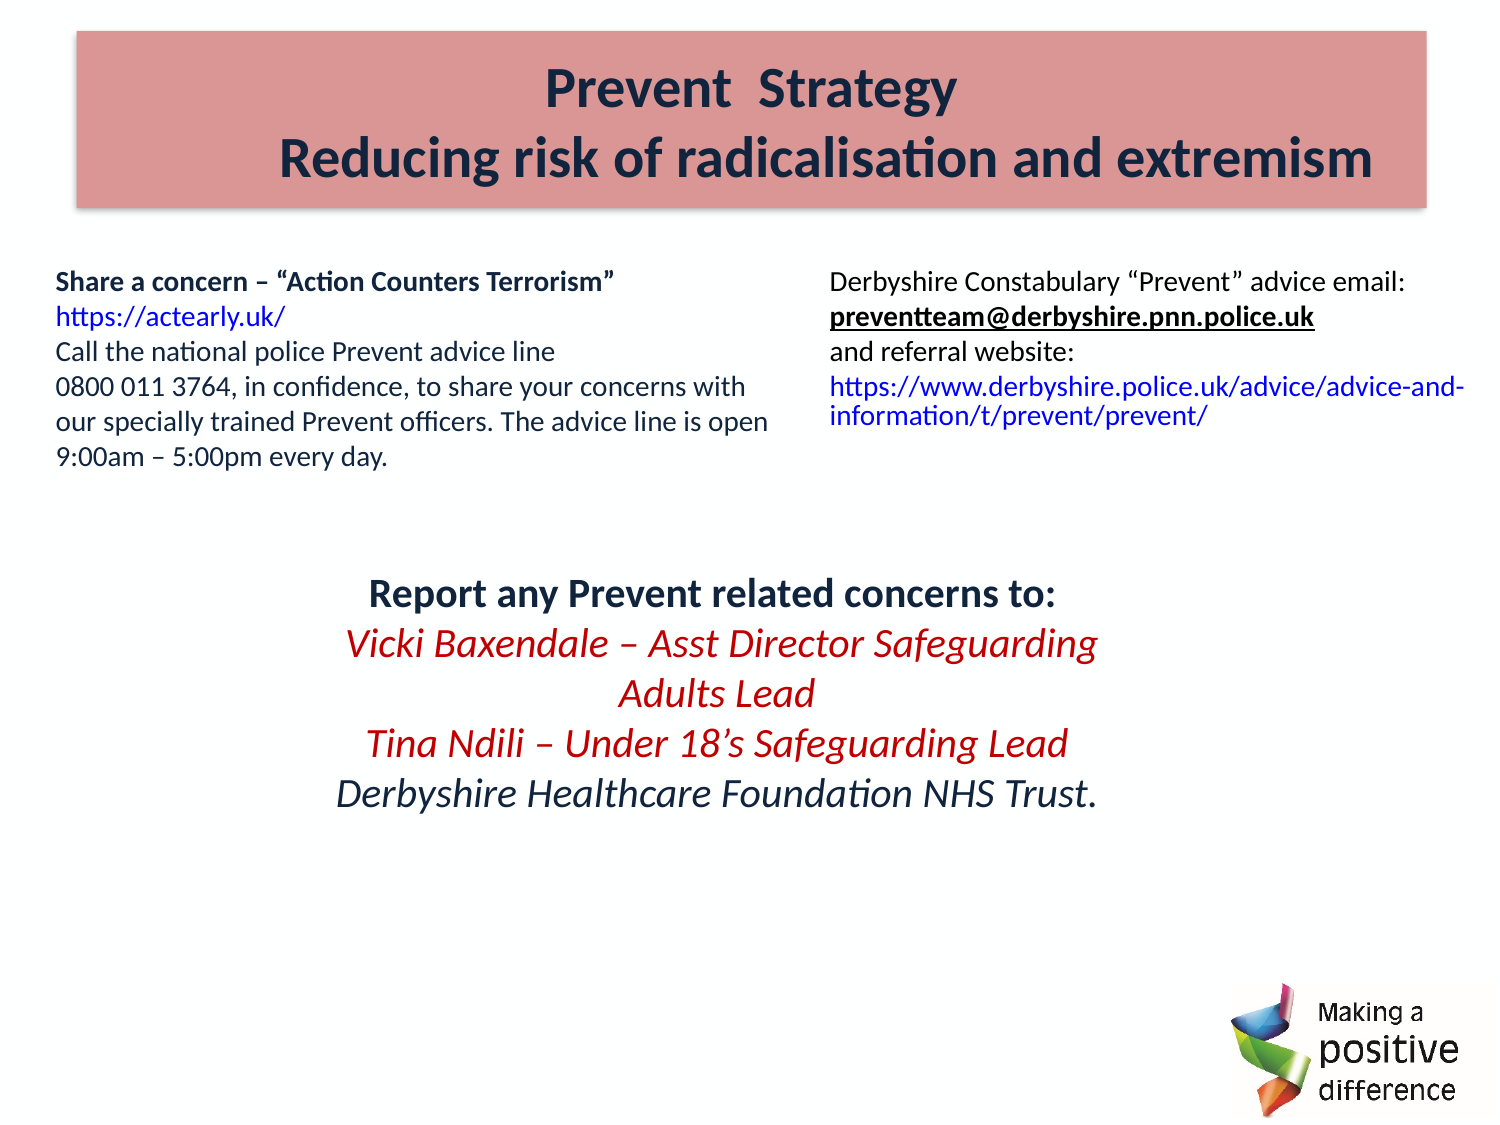

# Prevent  Strategy Reducing risk of radicalisation and extremism
Share a concern – “Action Counters Terrorism” https://actearly.uk/
Call the national police Prevent advice line
0800 011 3764, in confidence, to share your concerns with our specially trained Prevent officers. The advice line is open 9:00am – 5:00pm every day.
Derbyshire Constabulary “Prevent” advice email:
preventteam@derbyshire.pnn.police.uk
and referral website: https://www.derbyshire.police.uk/advice/advice-and-information/t/prevent/prevent/

Report any Prevent related concerns to:
 Vicki Baxendale – Asst Director Safeguarding Adults Lead
Tina Ndili – Under 18’s Safeguarding Lead
Derbyshire Healthcare Foundation NHS Trust.